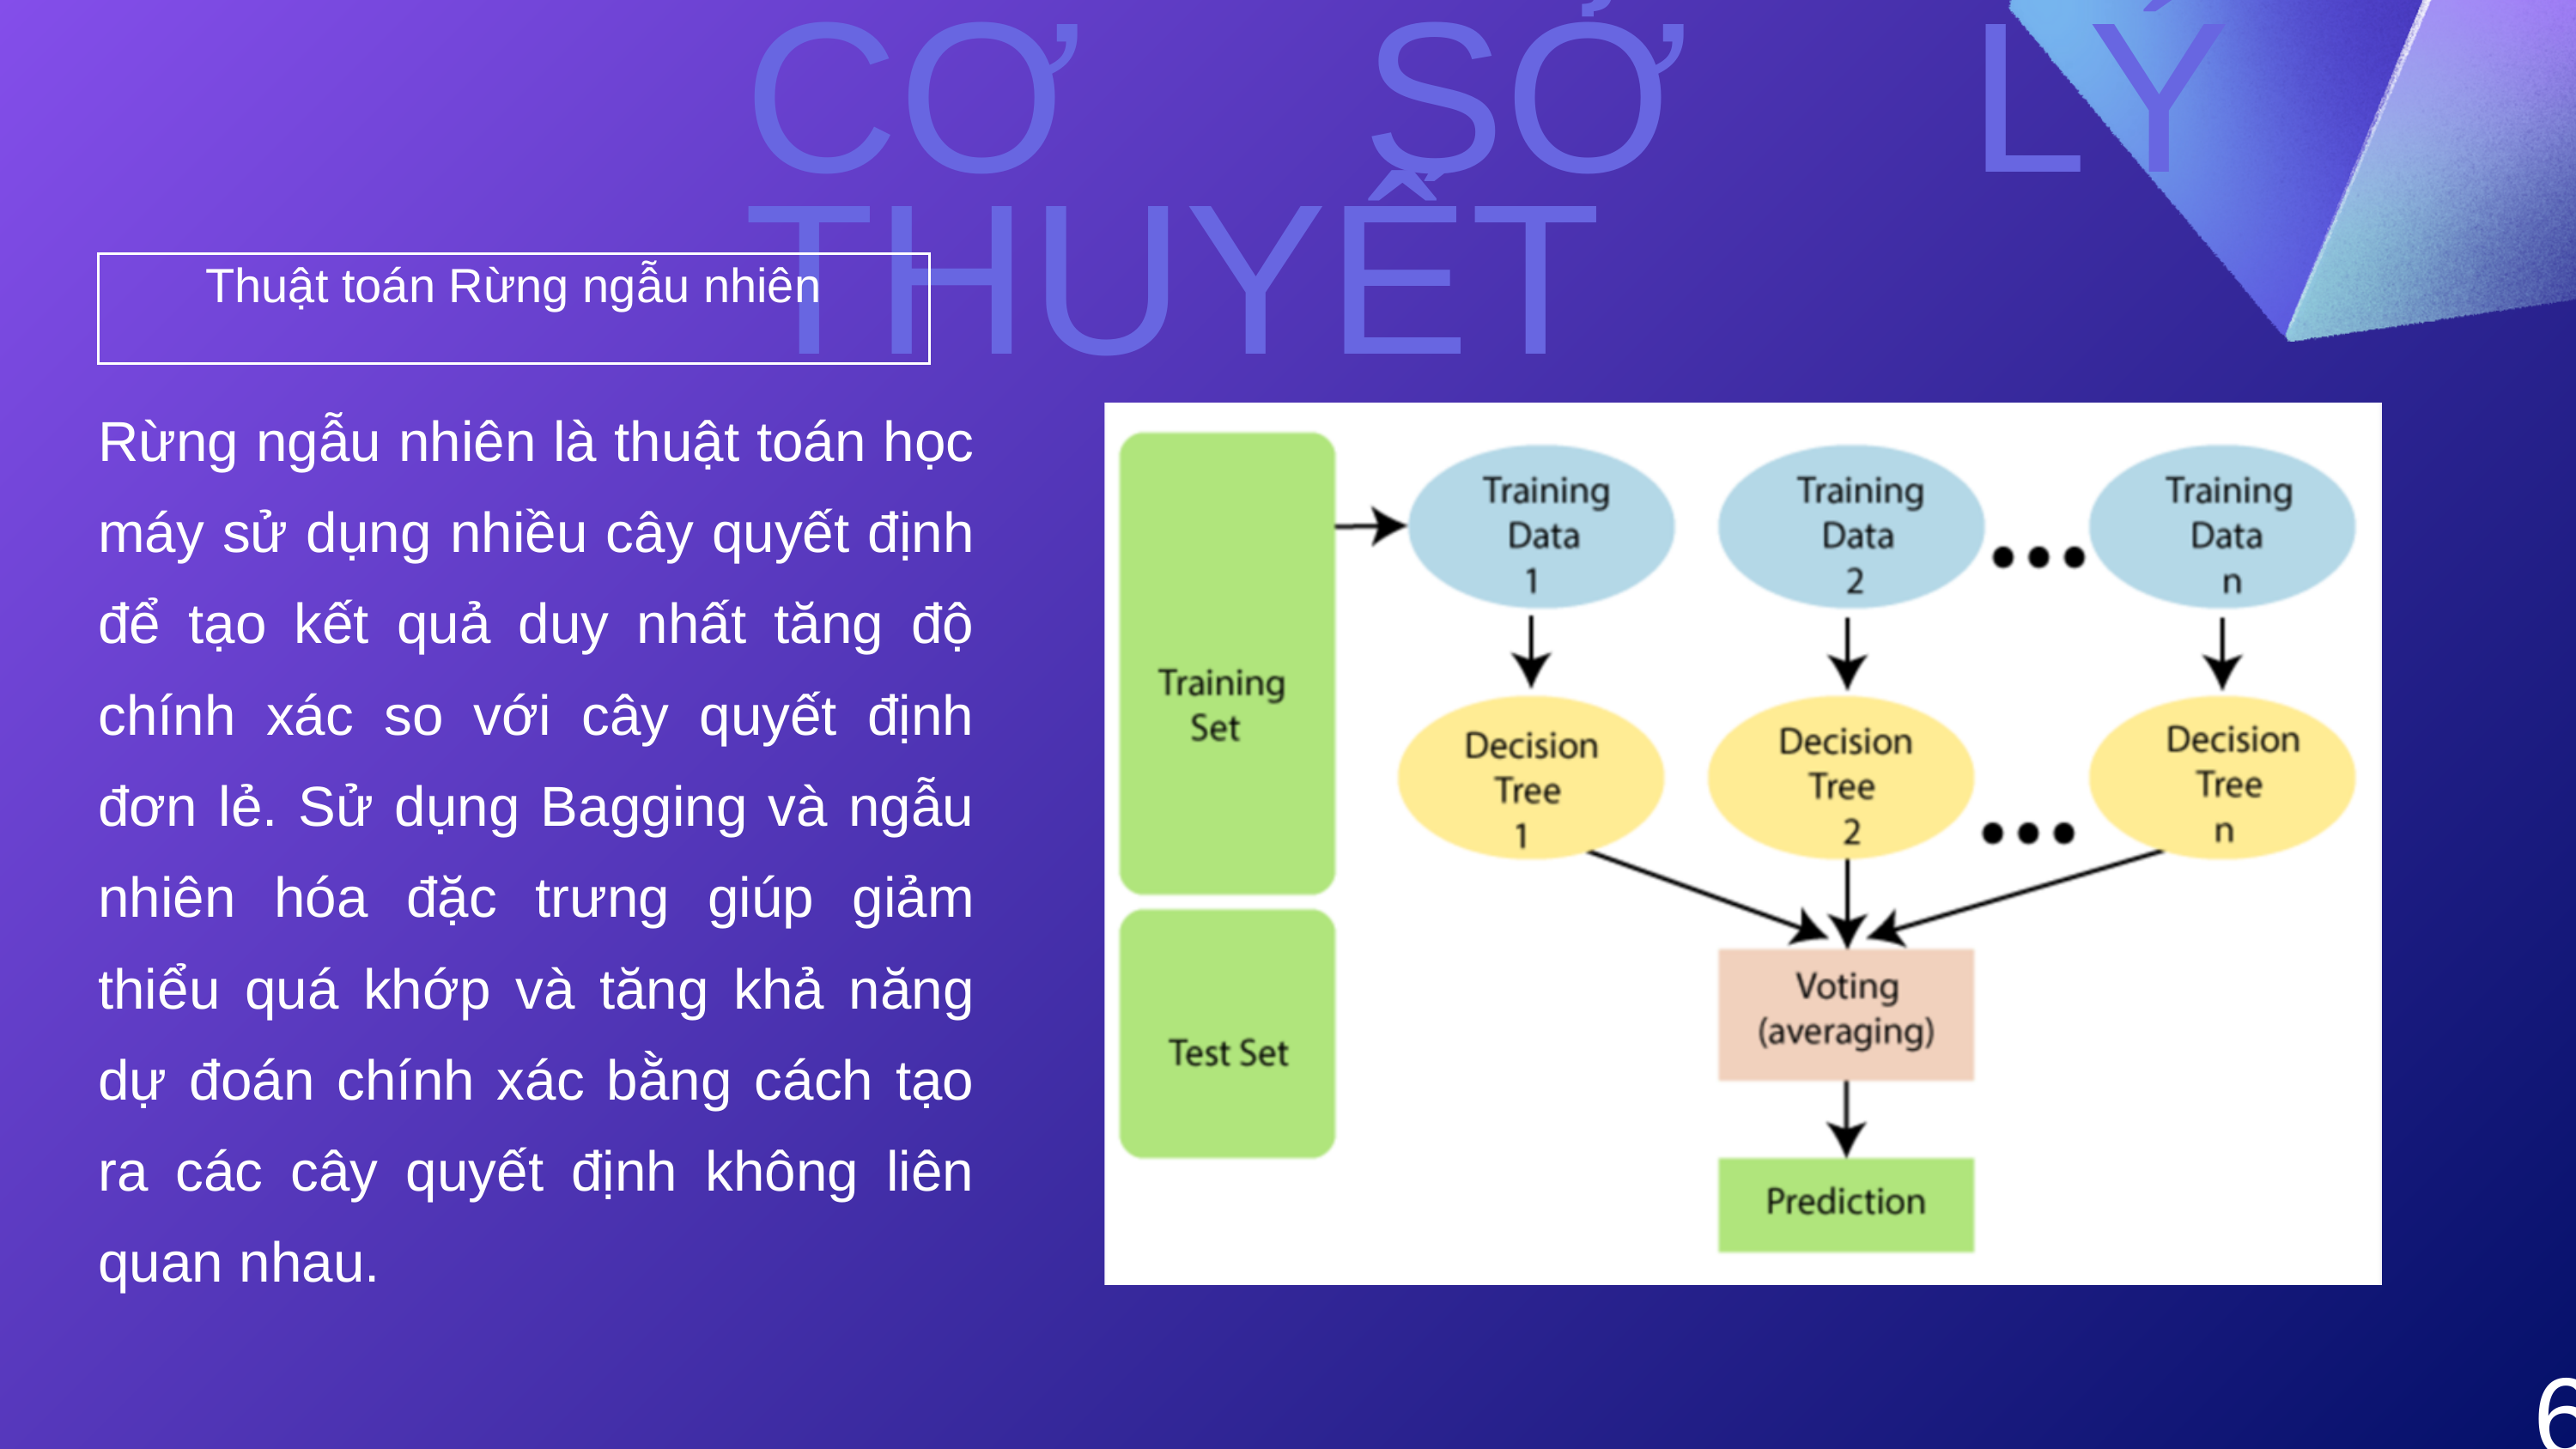

CƠ SỞ LÝ THUYẾT

Thuật toán Rừng ngẫu nhiên
Rừng ngẫu nhiên là thuật toán học máy sử dụng nhiều cây quyết định để tạo kết quả duy nhất tăng độ chính xác so với cây quyết định đơn lẻ. Sử dụng Bagging và ngẫu nhiên hóa đặc trưng giúp giảm thiểu quá khớp và tăng khả năng dự đoán chính xác bằng cách tạo ra các cây quyết định không liên quan nhau.

6